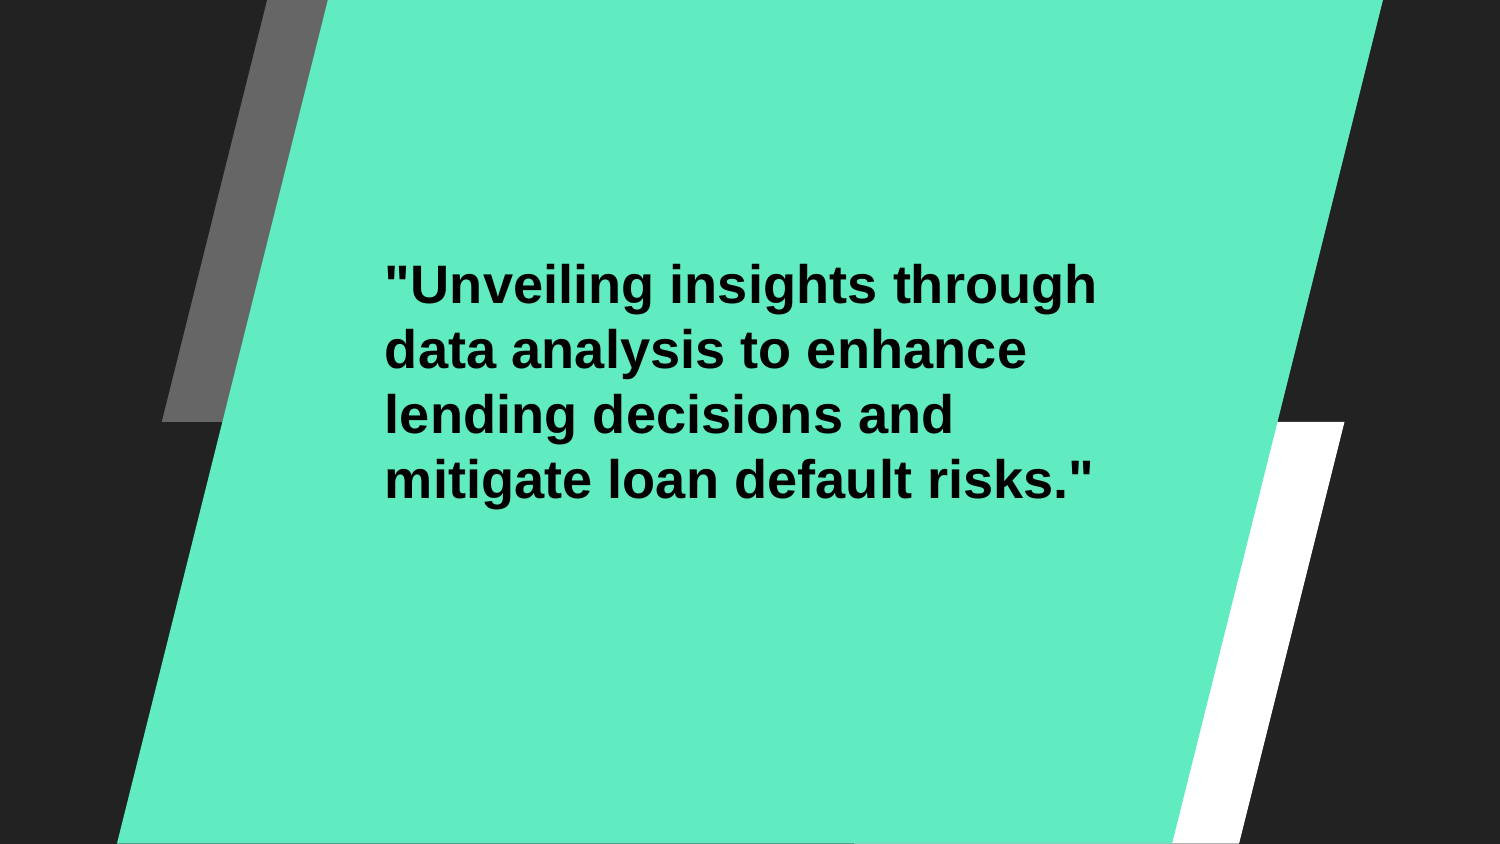

# "Unveiling insights through data analysis to enhance lending decisions and mitigate loan default risks."